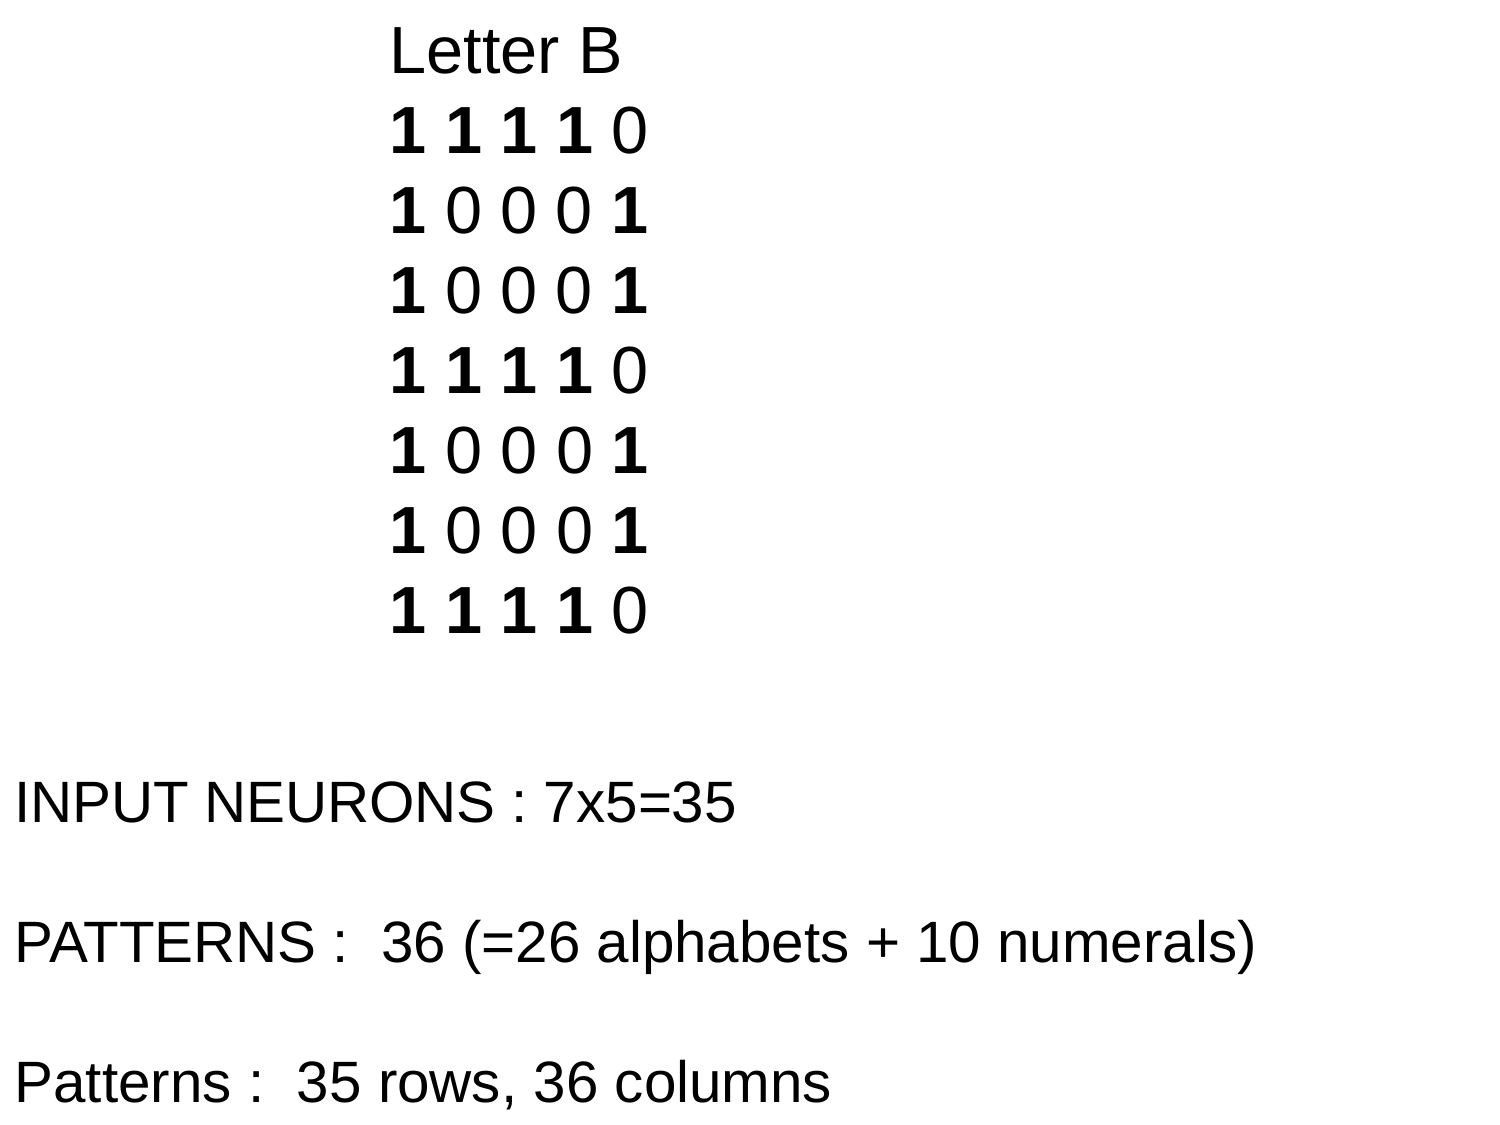

Letter B
1 1 1 1 0
1 0 0 0 1
1 0 0 0 1
1 1 1 1 0
1 0 0 0 1
1 0 0 0 1
1 1 1 1 0

INPUT NEURONS : 7x5=35

PATTERNS :  36 (=26 alphabets + 10 numerals)

Patterns :  35 rows, 36 columns